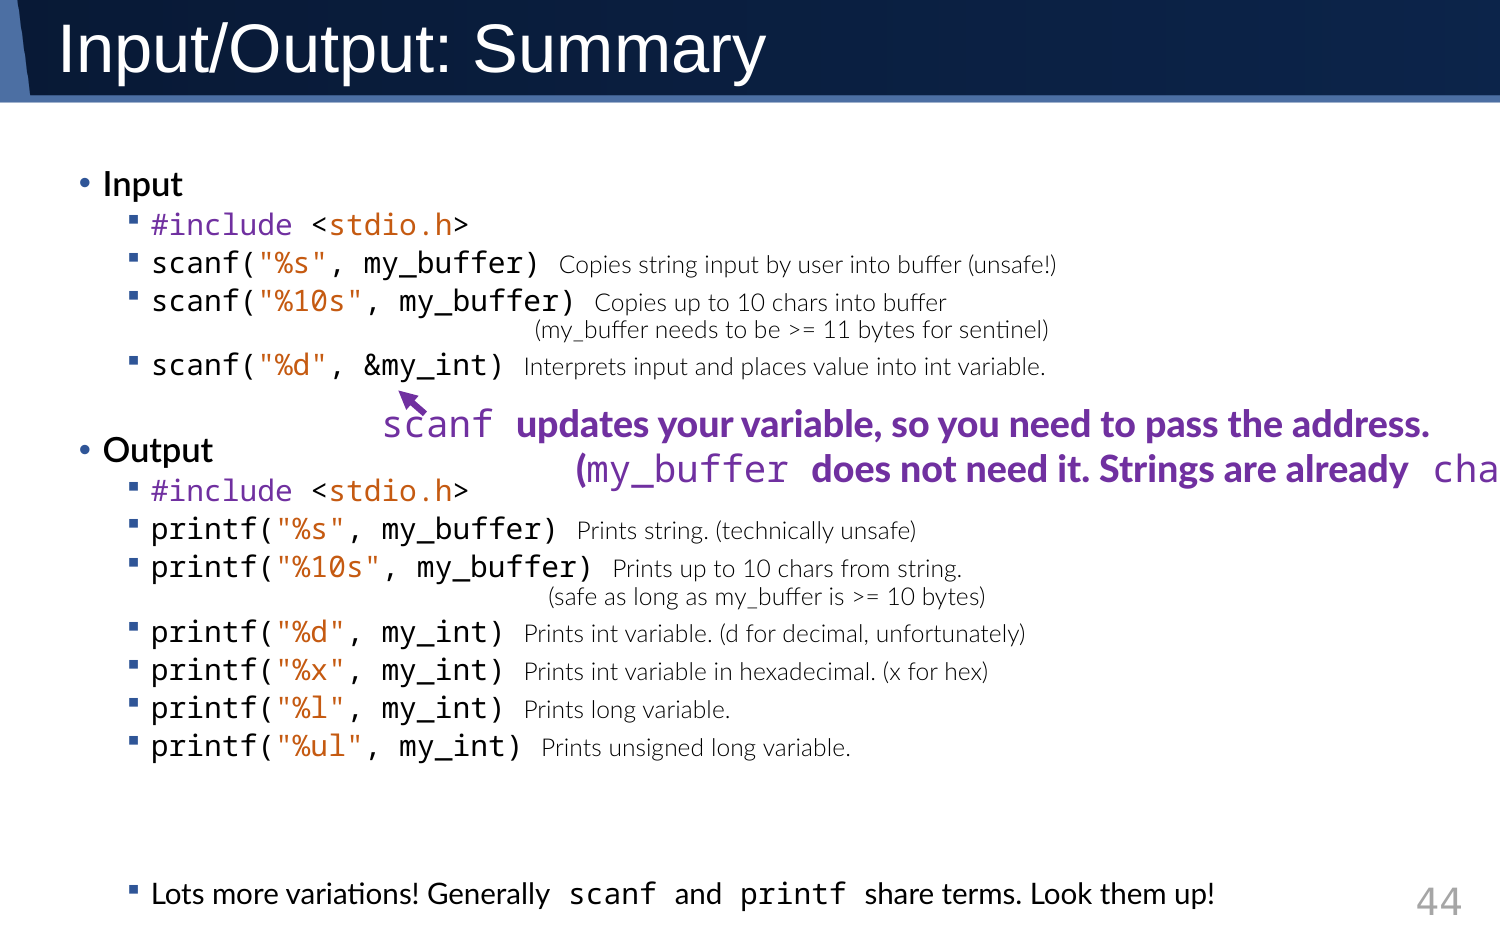

# Input/Output: Summary
Input
#include <stdio.h>
scanf("%s", my_buffer) Copies string input by user into buffer (unsafe!)
scanf("%10s", my_buffer) Copies up to 10 chars into buffer
                                                         (my_buffer needs to be >= 11 bytes for sentinel)
scanf("%d", &my_int) Interprets input and places value into int variable.

Output
#include <stdio.h>
printf("%s", my_buffer) Prints string. (technically unsafe)
printf("%10s", my_buffer) Prints up to 10 chars from string.
                                                           (safe as long as my_buffer is >= 10 bytes)
printf("%d", my_int) Prints int variable. (d for decimal, unfortunately)
printf("%x", my_int) Prints int variable in hexadecimal. (x for hex)
printf("%l", my_int) Prints long variable.
printf("%ul", my_int) Prints unsigned long variable.

Lots more variations! Generally scanf and printf share terms. Look them up!
scanf updates your variable, so you need to pass the address.
	     (my_buffer does not need it. Strings are already char*)
44